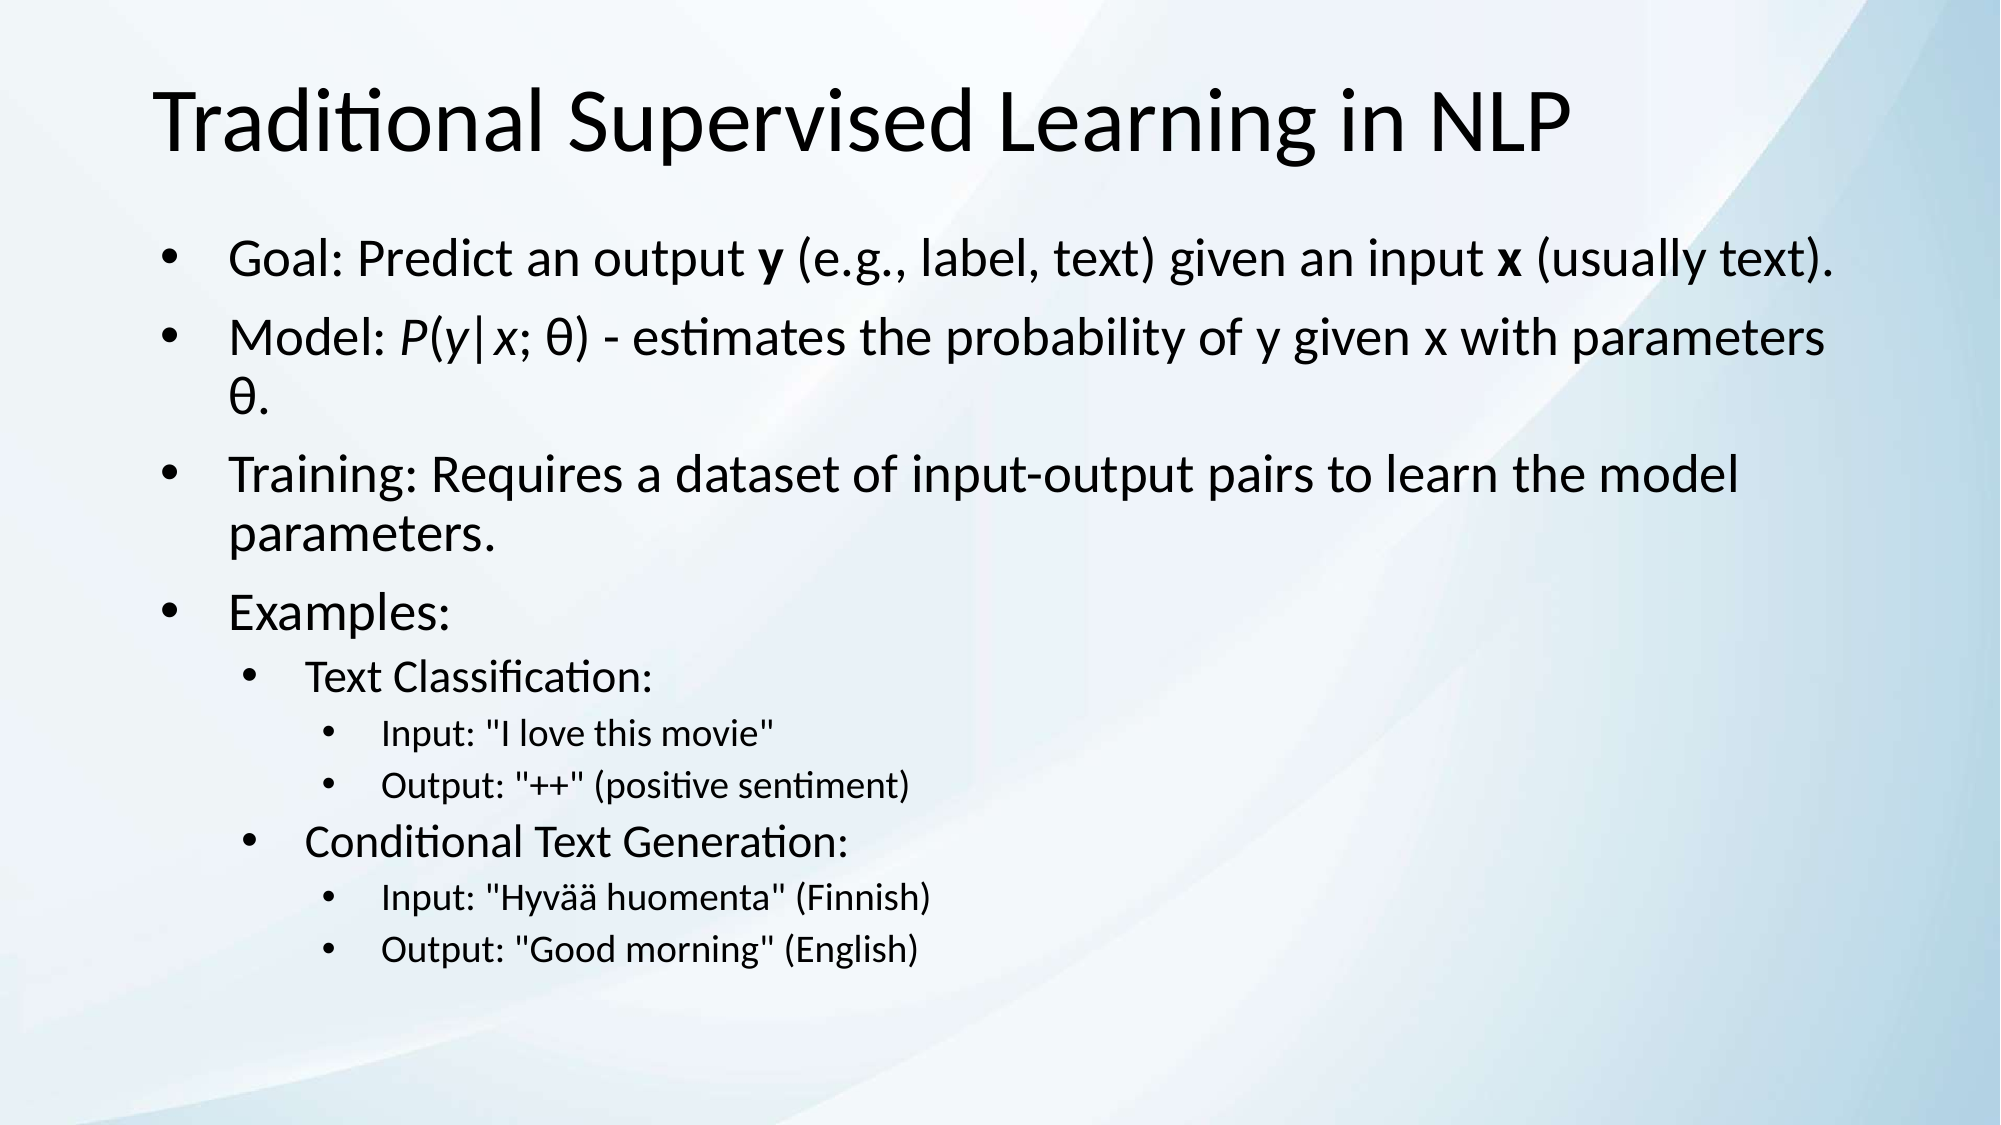

# Traditional Supervised Learning in NLP
Goal: Predict an output y (e.g., label, text) given an input x (usually text).
Model: P(y|x; θ) - estimates the probability of y given x with parameters θ.
Training: Requires a dataset of input-output pairs to learn the model parameters.
Examples:
Text Classification:
Input: "I love this movie"
Output: "++" (positive sentiment)
Conditional Text Generation:
Input: "Hyvää huomenta" (Finnish)
Output: "Good morning" (English)